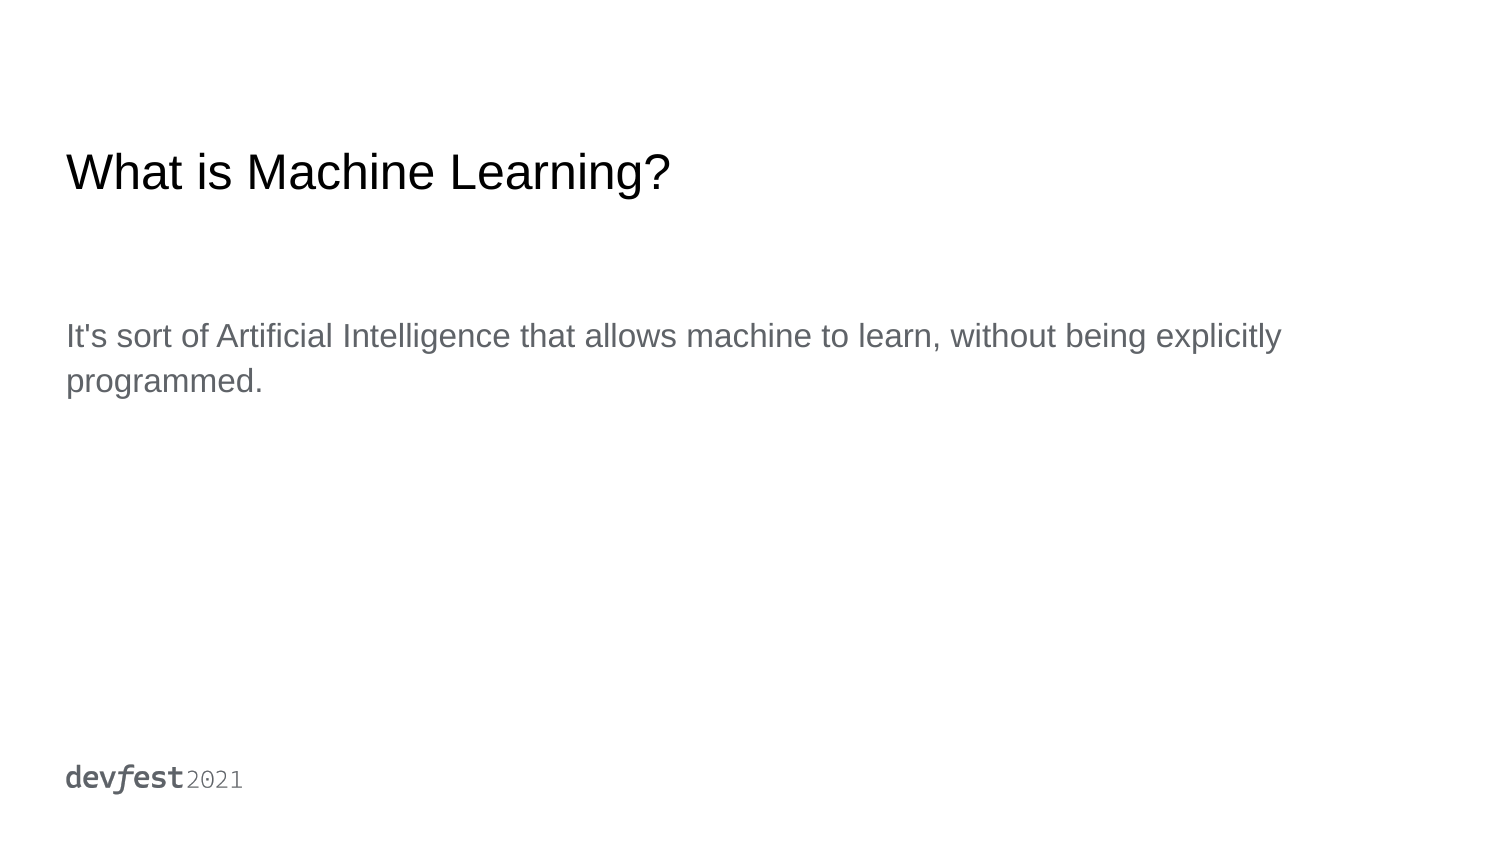

# What is Machine Learning?

It's sort of Artificial Intelligence that allows machine to learn, without being explicitly programmed.